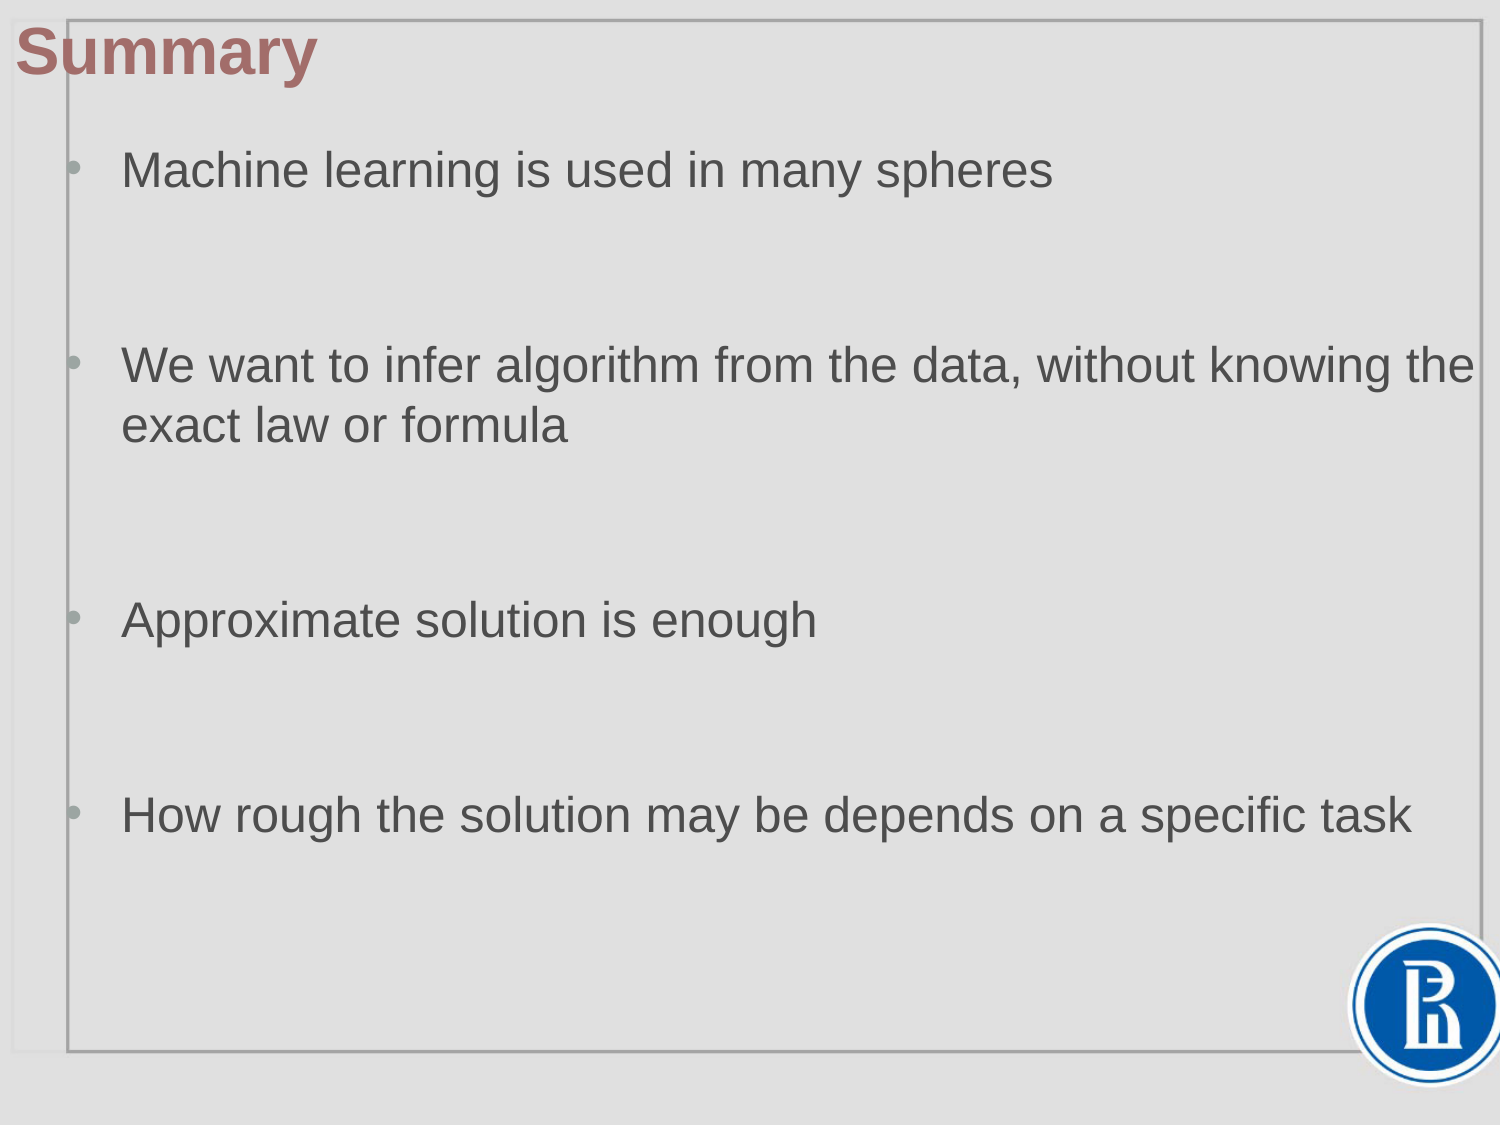

# Summary
Machine learning is used in many spheres

We want to infer algorithm from the data, without knowing the exact law or formula

Approximate solution is enough

How rough the solution may be depends on a specific task